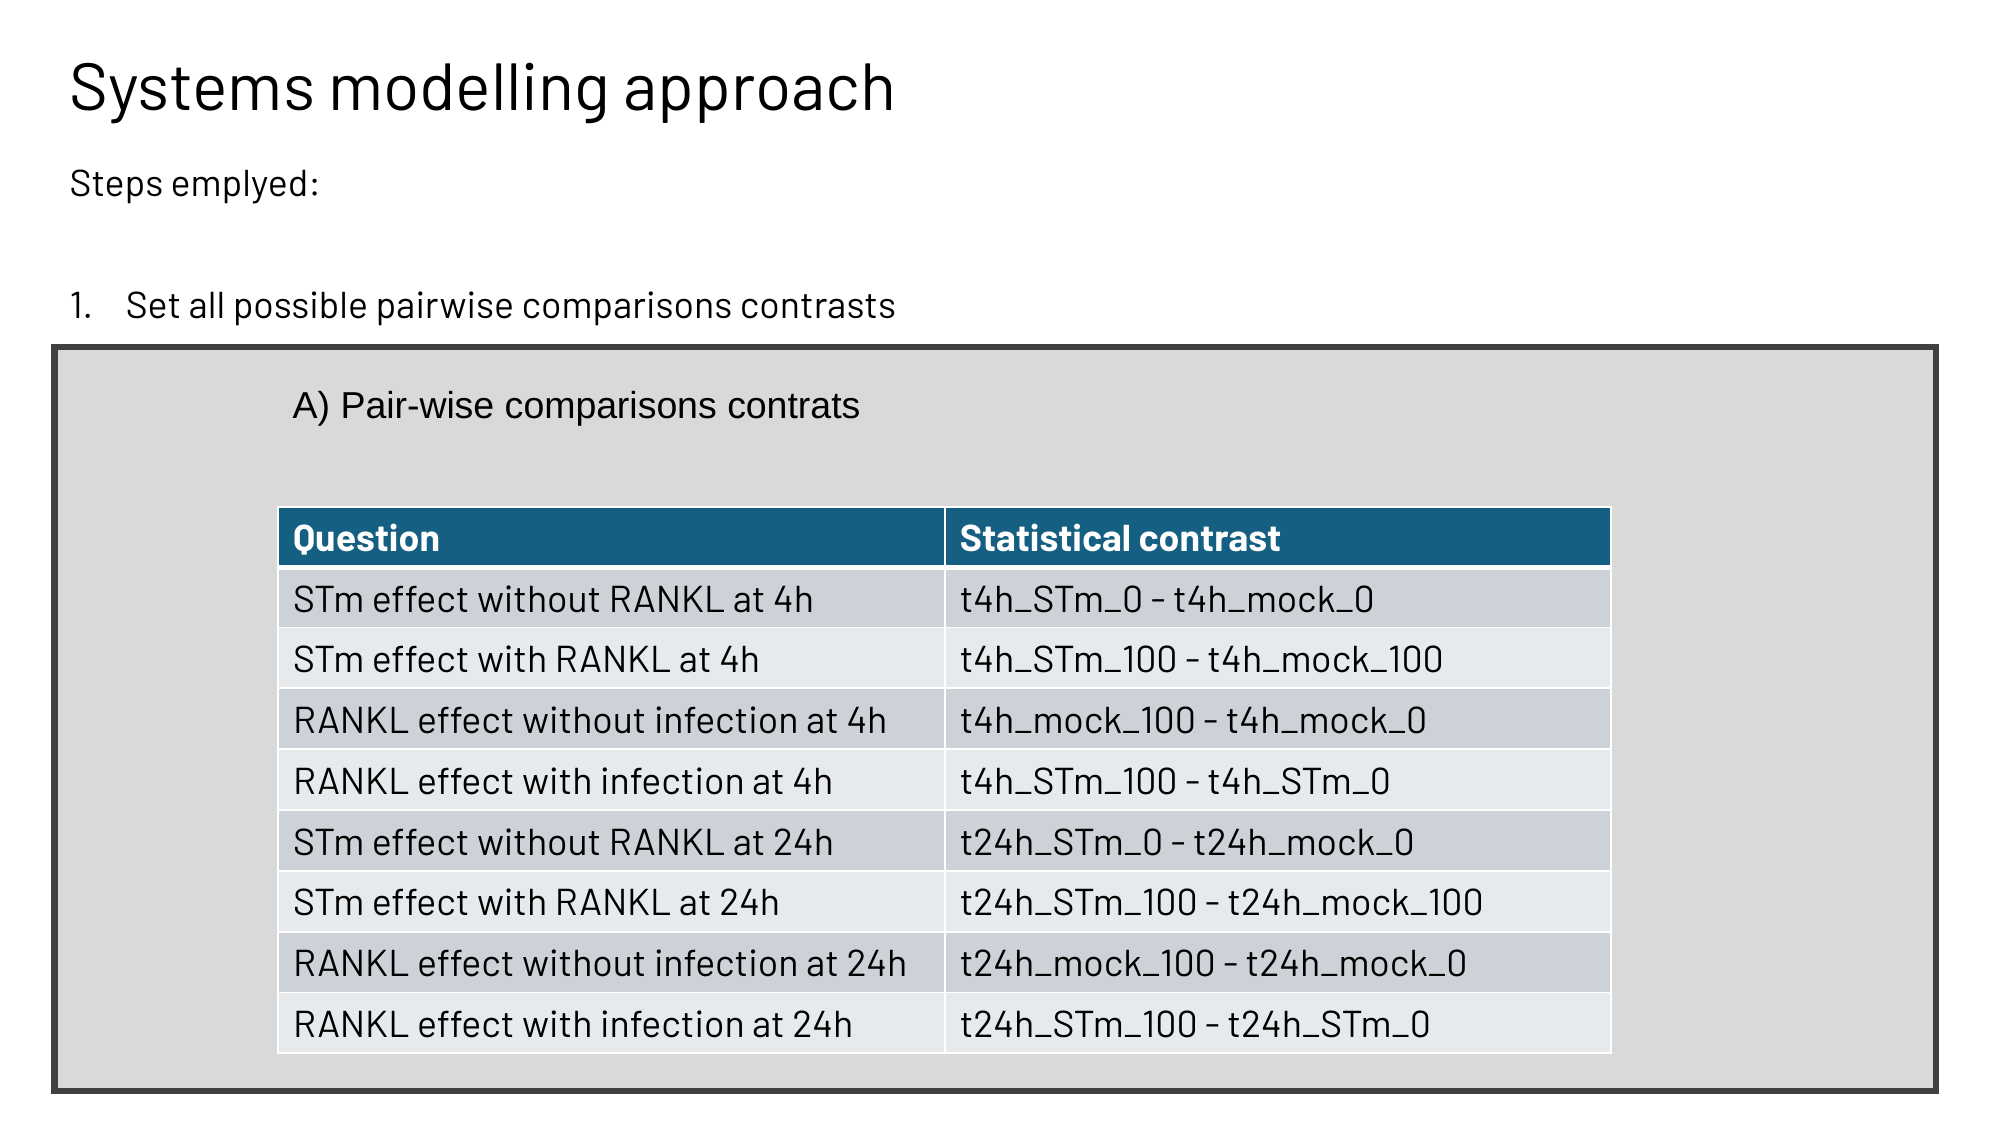

# Systems modelling approach
Steps emplyed:

Set all possible pairwise comparisons contrasts
Calculate differential expression for each comparison
Run GSEA across four pathway databases (Hallmark, KEGG, GO:BP, REACTOME)
Pool significant pathways across all comparisons
Generate pathway activity scores
Visualize results in ordered heatmaps showing pathway behavior across all conditions

A) Pair-wise comparisons contrats
| Question | Statistical contrast |
| --- | --- |
| STm effect without RANKL at 4h | t4h\_STm\_0 - t4h\_mock\_0 |
| STm effect with RANKL at 4h | t4h\_STm\_100 - t4h\_mock\_100 |
| RANKL effect without infection at 4h | t4h\_mock\_100 - t4h\_mock\_0 |
| RANKL effect with infection at 4h | t4h\_STm\_100 - t4h\_STm\_0 |
| STm effect without RANKL at 24h | t24h\_STm\_0 - t24h\_mock\_0 |
| STm effect with RANKL at 24h | t24h\_STm\_100 - t24h\_mock\_100 |
| RANKL effect without infection at 24h | t24h\_mock\_100 - t24h\_mock\_0 |
| RANKL effect with infection at 24h | t24h\_STm\_100 - t24h\_STm\_0 |